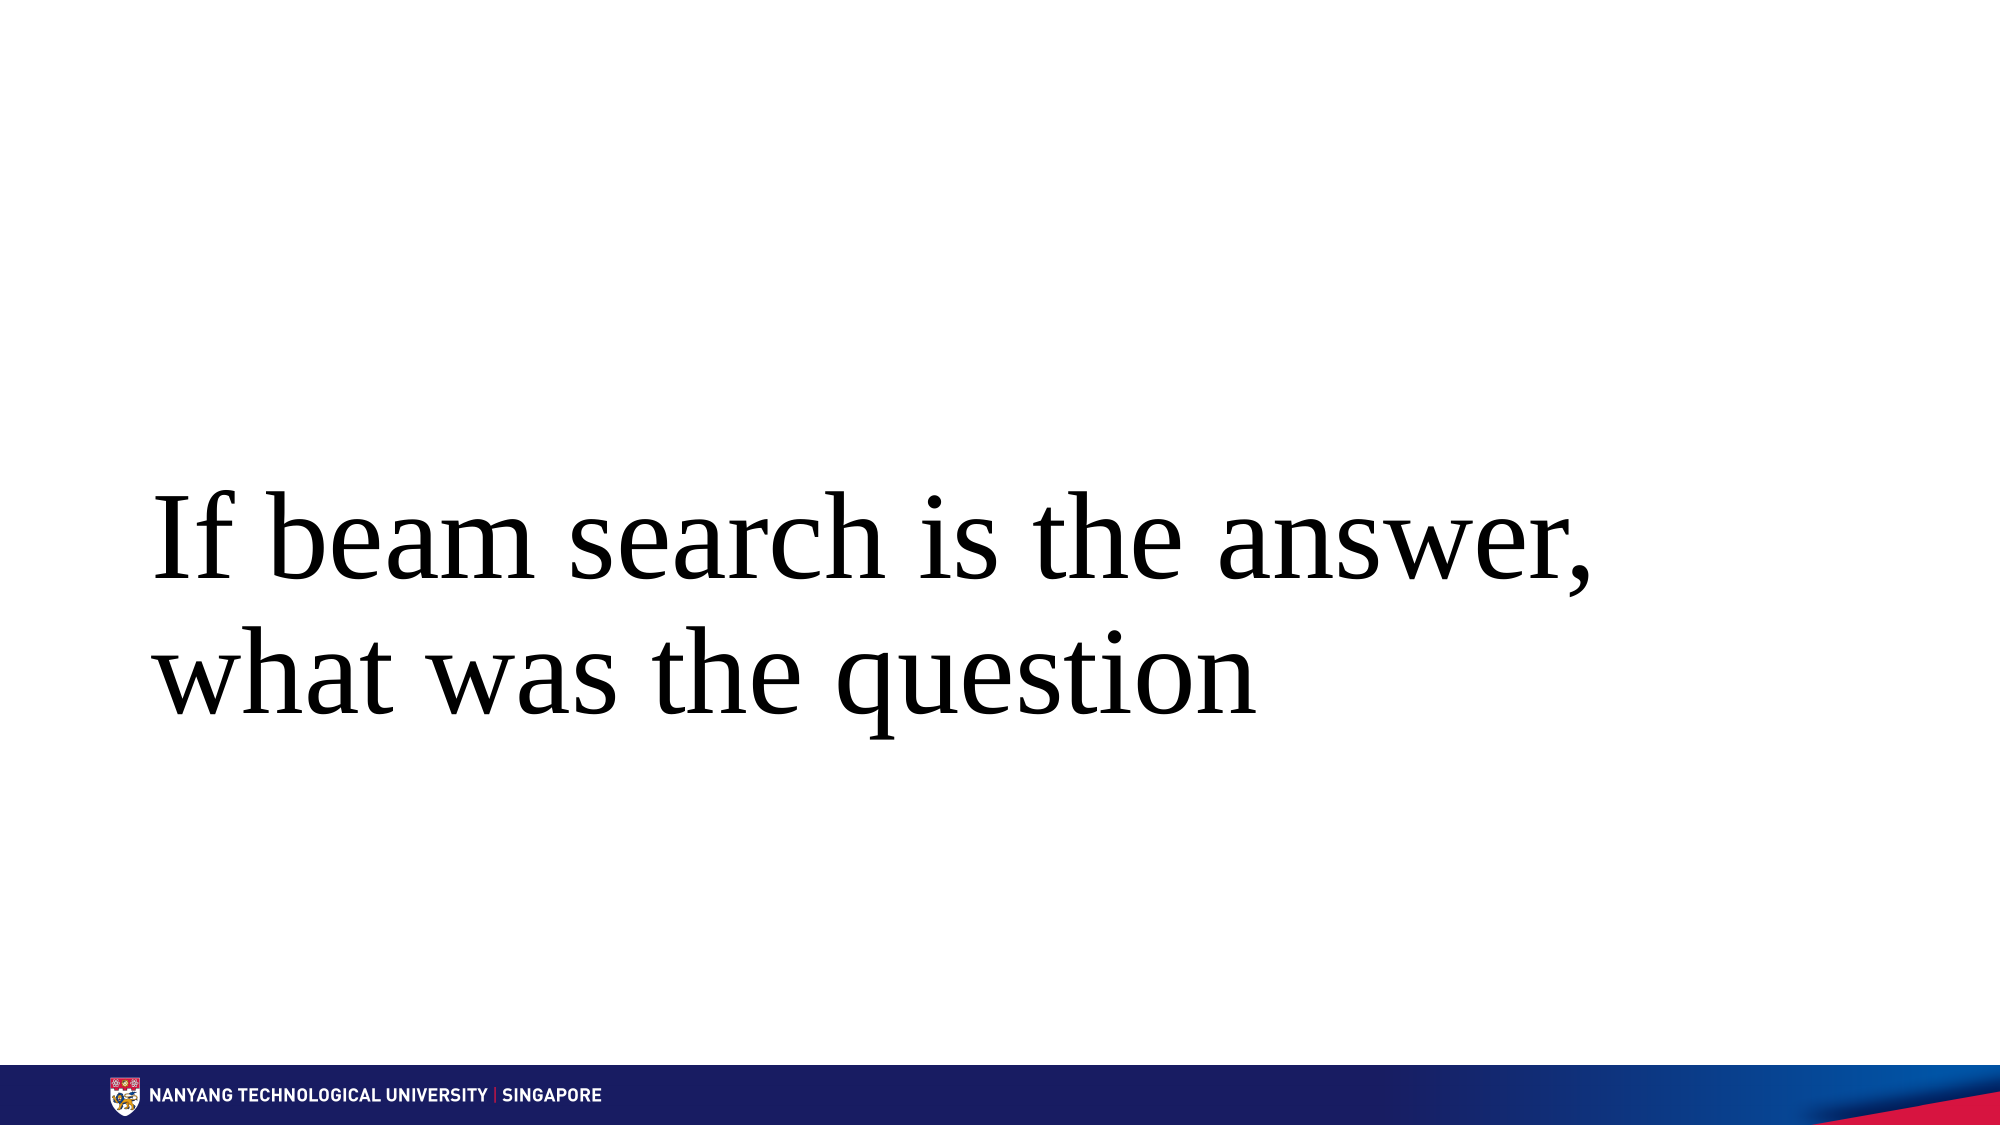

# If beam search is the answer, what was the question